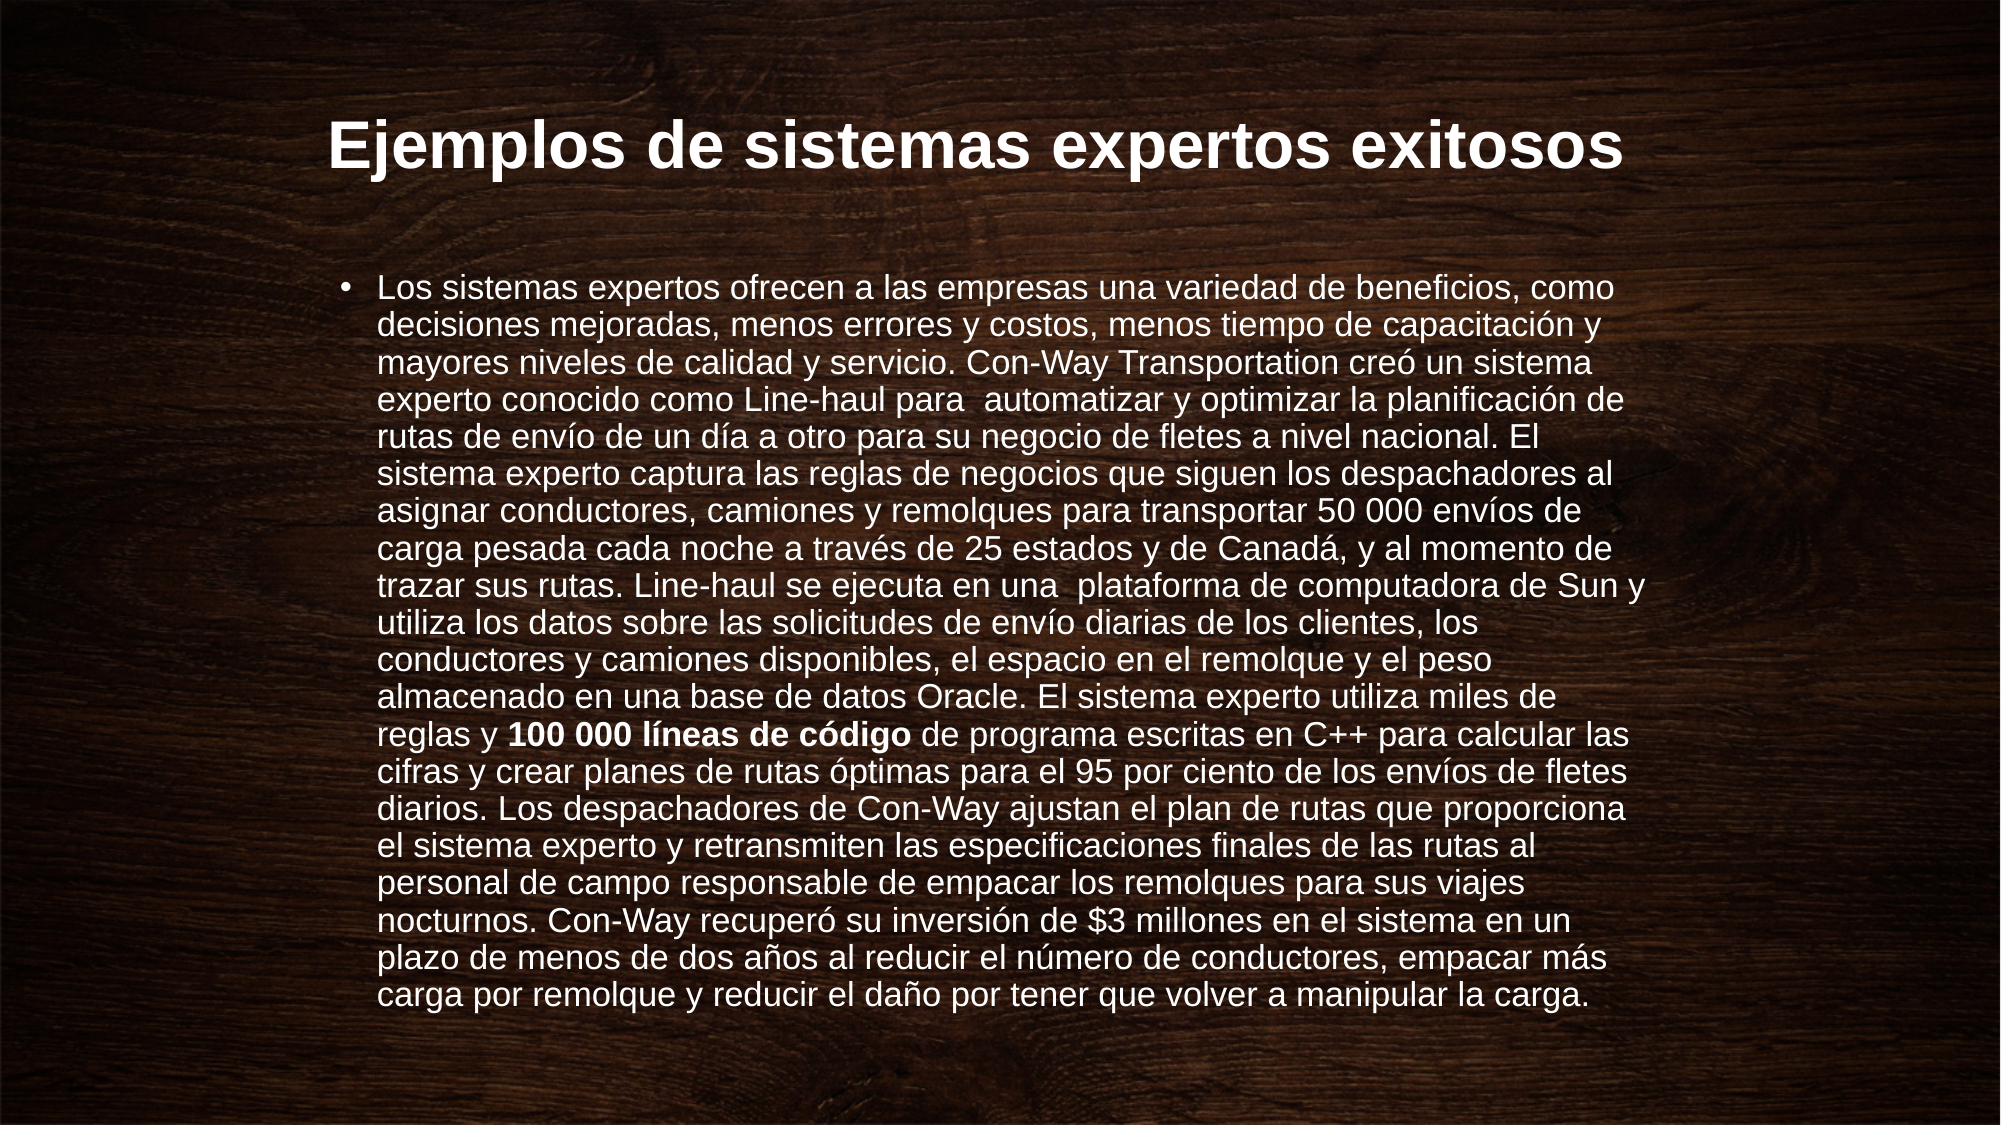

# Ejemplos de sistemas expertos exitosos
Los sistemas expertos ofrecen a las empresas una variedad de beneficios, como decisiones mejoradas, menos errores y costos, menos tiempo de capacitación y mayores niveles de calidad y servicio. Con-Way Transportation creó un sistema experto conocido como Line-haul para  automatizar y optimizar la planificación de rutas de envío de un día a otro para su negocio de fletes a nivel nacional. El sistema experto captura las reglas de negocios que siguen los despachadores al asignar conductores, camiones y remolques para transportar 50 000 envíos de carga pesada cada noche a través de 25 estados y de Canadá, y al momento de trazar sus rutas. Line-haul se ejecuta en una  plataforma de computadora de Sun y utiliza los datos sobre las solicitudes de envío diarias de los clientes, los conductores y camiones disponibles, el espacio en el remolque y el peso almacenado en una base de datos Oracle. El sistema experto utiliza miles de reglas y 100 000 líneas de código de programa escritas en C++ para calcular las cifras y crear planes de rutas óptimas para el 95 por ciento de los envíos de fletes diarios. Los despachadores de Con-Way ajustan el plan de rutas que proporciona el sistema experto y retransmiten las especificaciones finales de las rutas al personal de campo responsable de empacar los remolques para sus viajes nocturnos. Con-Way recuperó su inversión de $3 millones en el sistema en un plazo de menos de dos años al reducir el número de conductores, empacar más carga por remolque y reducir el daño por tener que volver a manipular la carga.